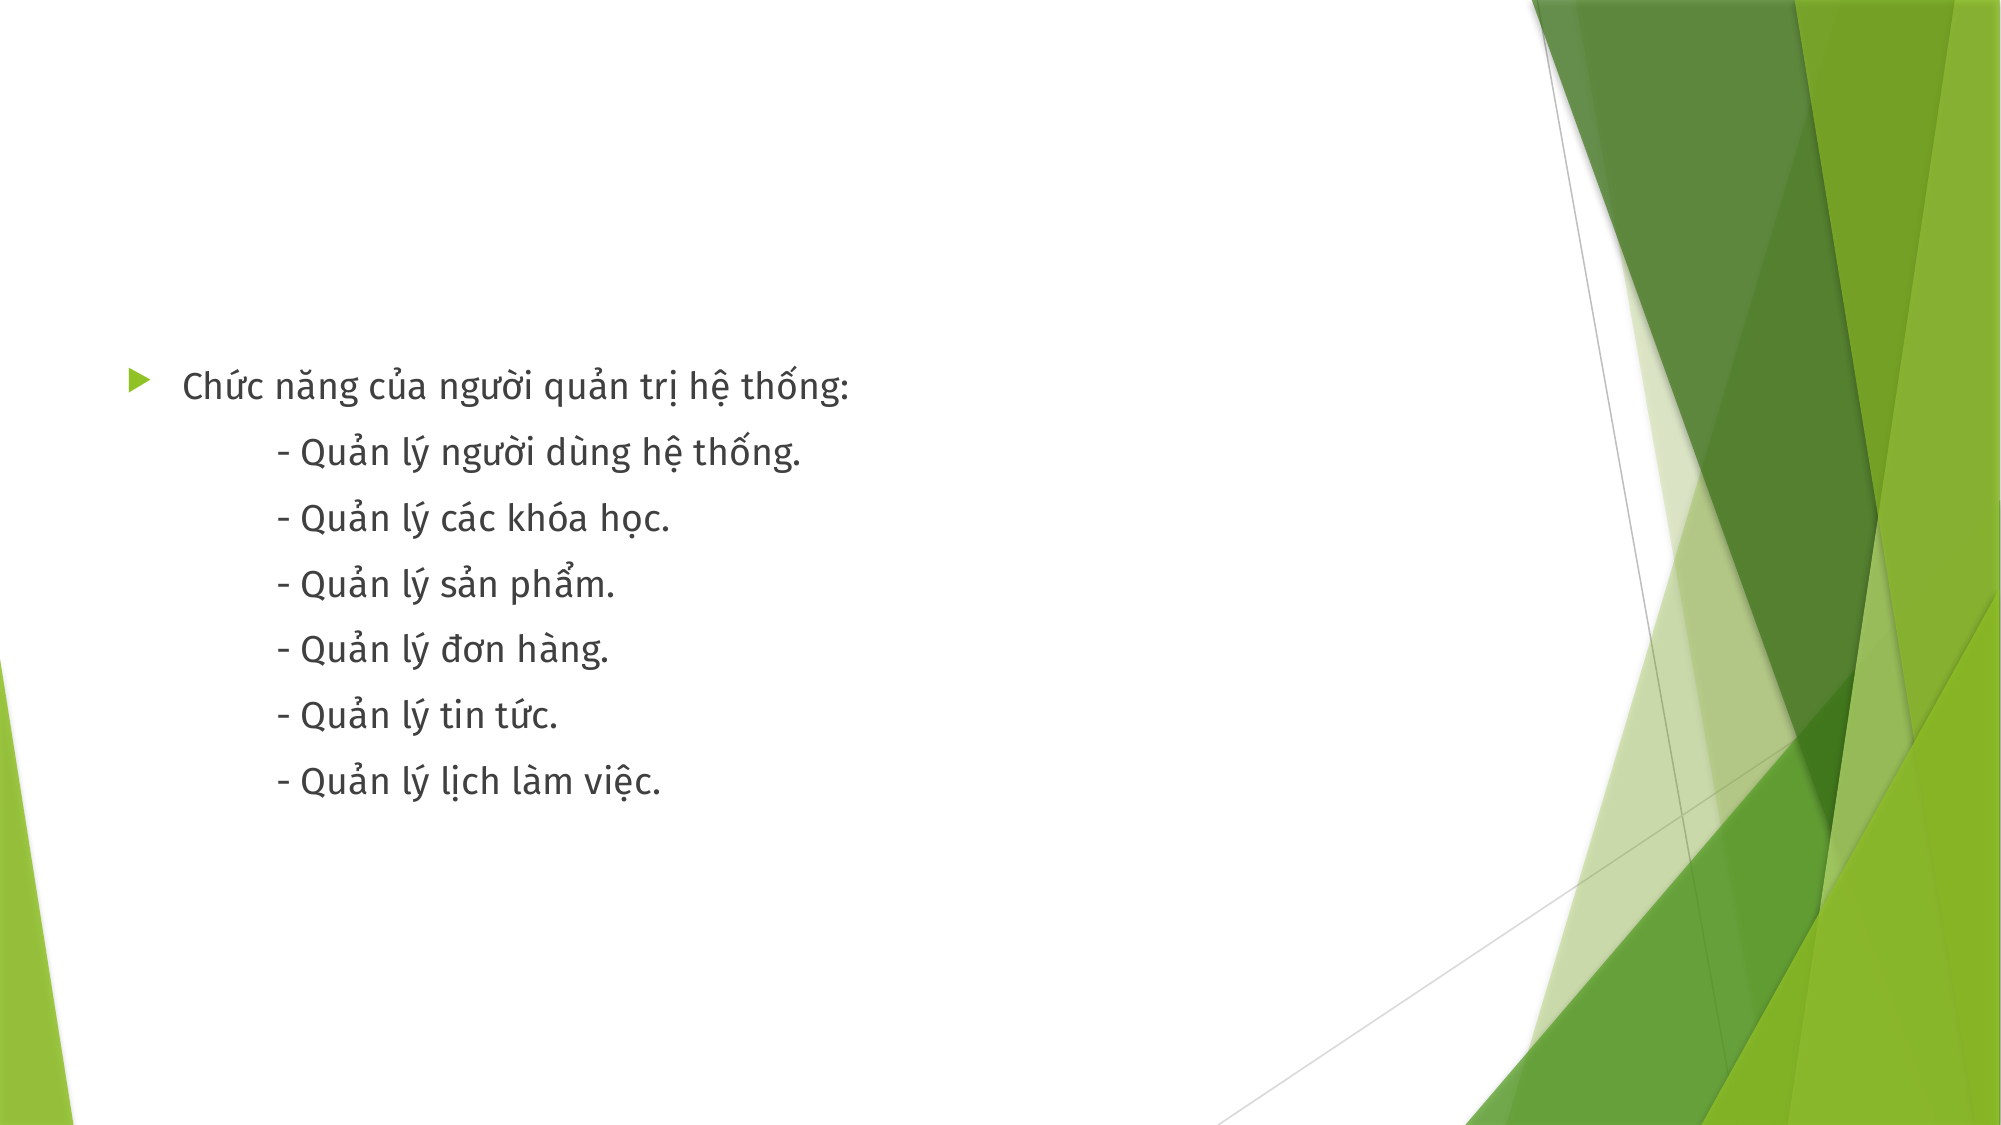

#
Chức năng của người quản trị hệ thống:
	- Quản lý người dùng hệ thống.
	- Quản lý các khóa học.
	- Quản lý sản phẩm.
	- Quản lý đơn hàng.
	- Quản lý tin tức.
	- Quản lý lịch làm việc.